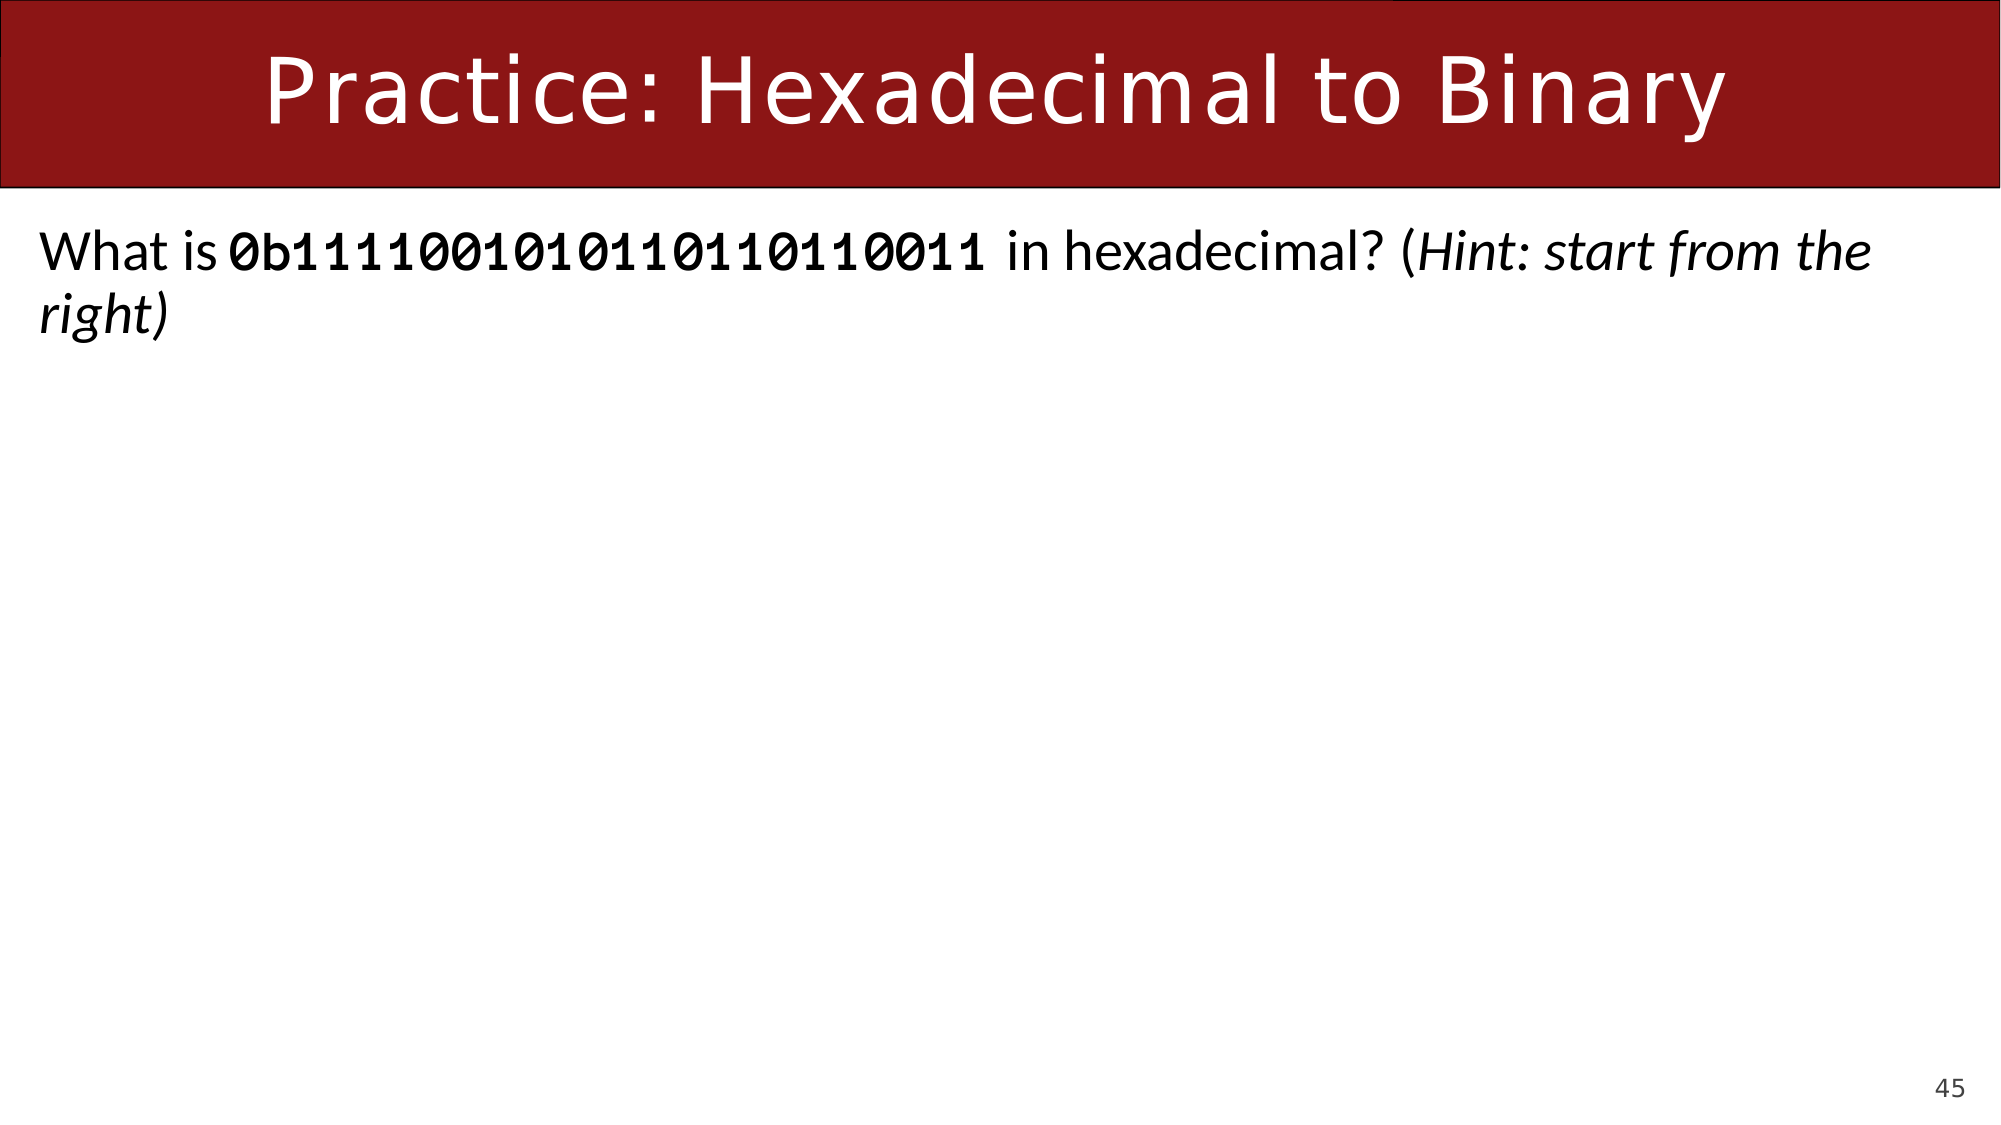

# Practice: Hexadecimal to Binary
What is 0b1111001010110110110011 in hexadecimal? (Hint: start from the right)